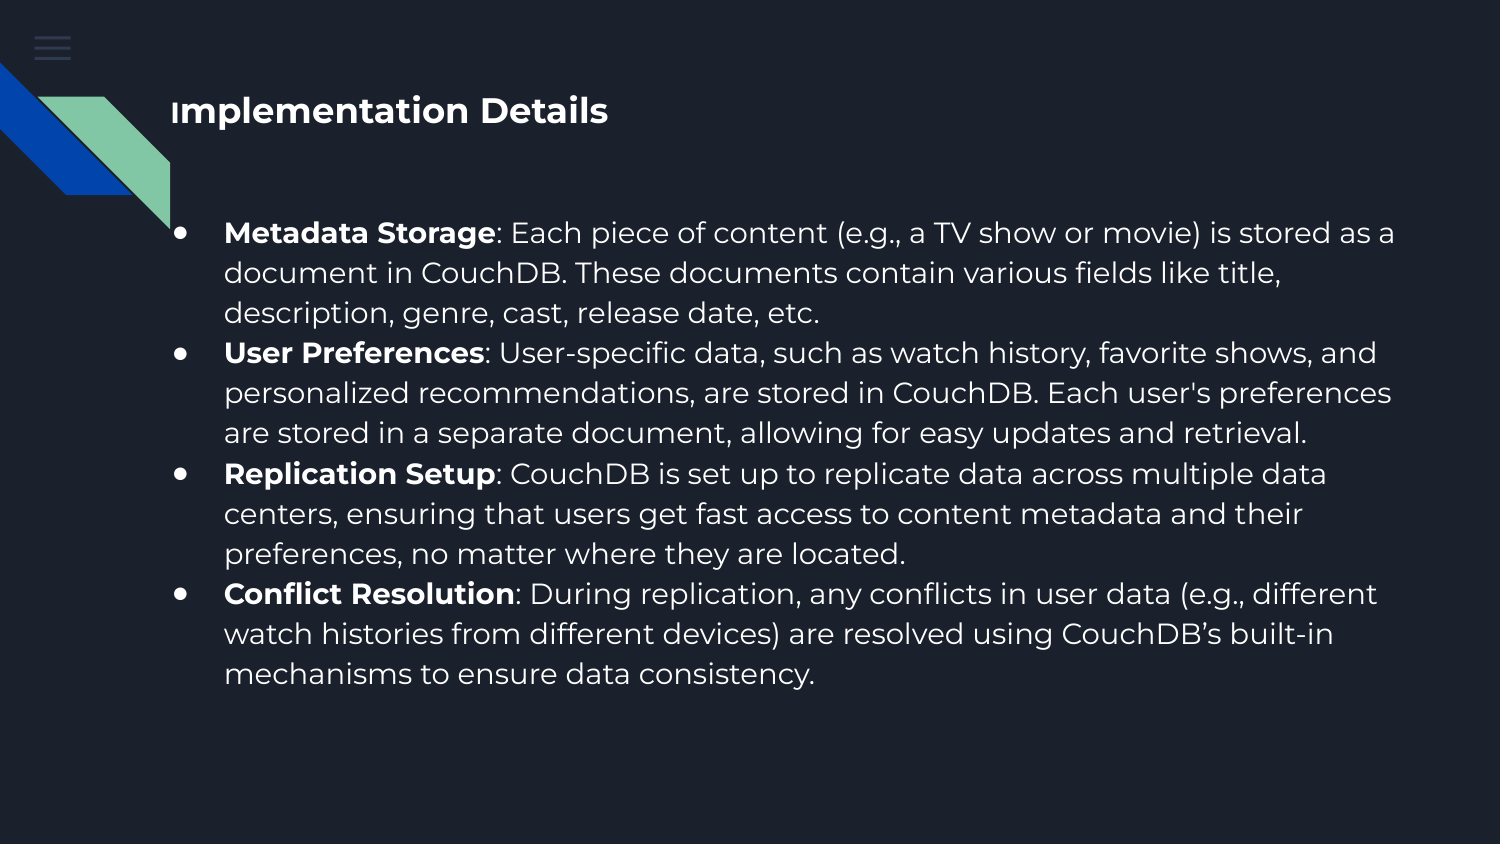

# Implementation Details

Metadata Storage: Each piece of content (e.g., a TV show or movie) is stored as a document in CouchDB. These documents contain various fields like title, description, genre, cast, release date, etc.
User Preferences: User-specific data, such as watch history, favorite shows, and personalized recommendations, are stored in CouchDB. Each user's preferences are stored in a separate document, allowing for easy updates and retrieval.
Replication Setup: CouchDB is set up to replicate data across multiple data centers, ensuring that users get fast access to content metadata and their preferences, no matter where they are located.
Conflict Resolution: During replication, any conflicts in user data (e.g., different watch histories from different devices) are resolved using CouchDB’s built-in mechanisms to ensure data consistency.